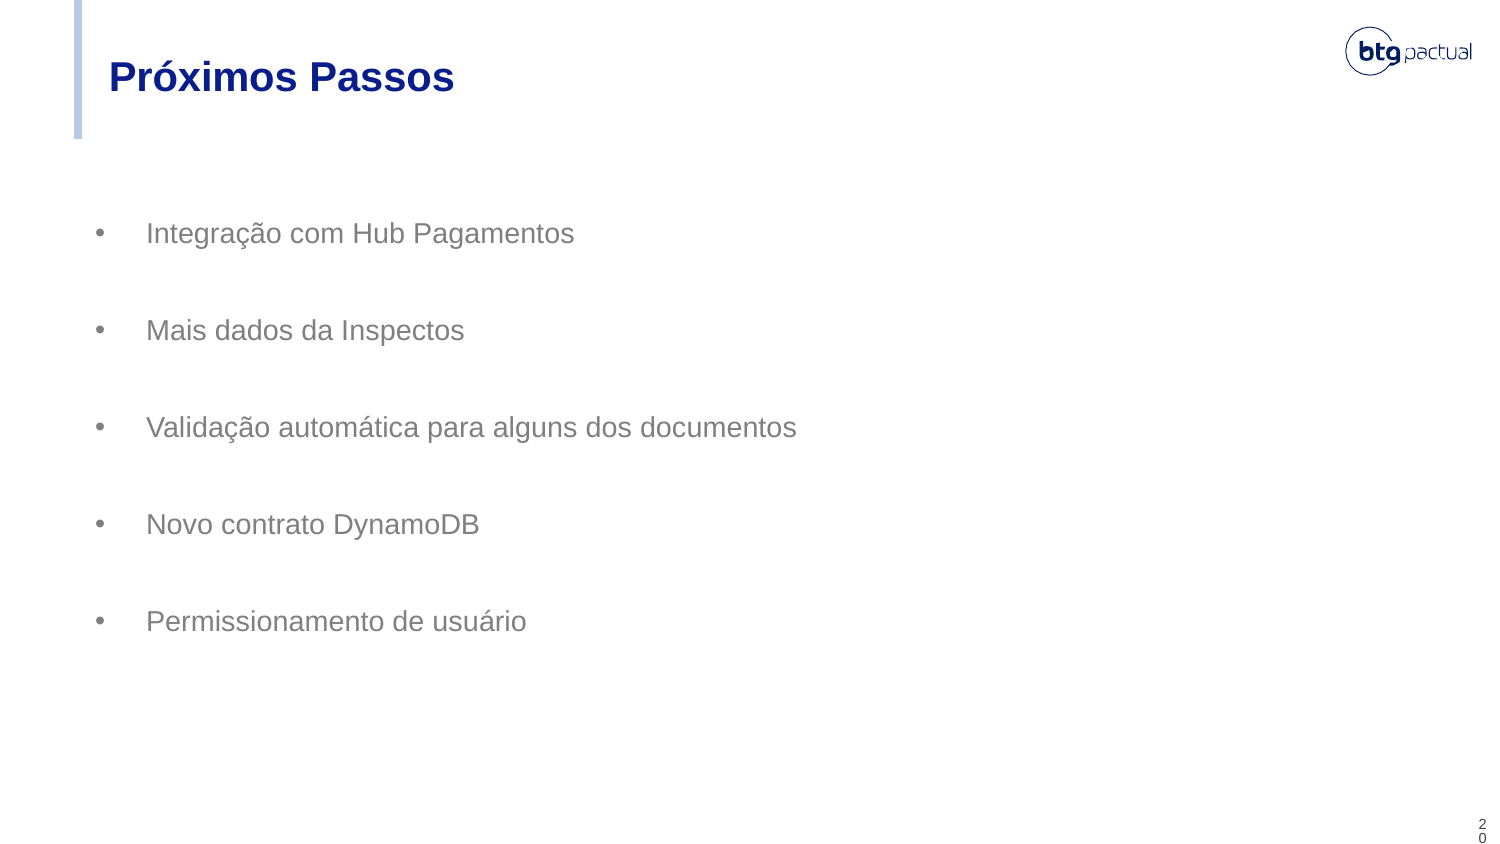

# Próximos Passos
Integração com Hub Pagamentos

Mais dados da Inspectos

Validação automática para alguns dos documentos

Novo contrato DynamoDB

Permissionamento de usuário

20